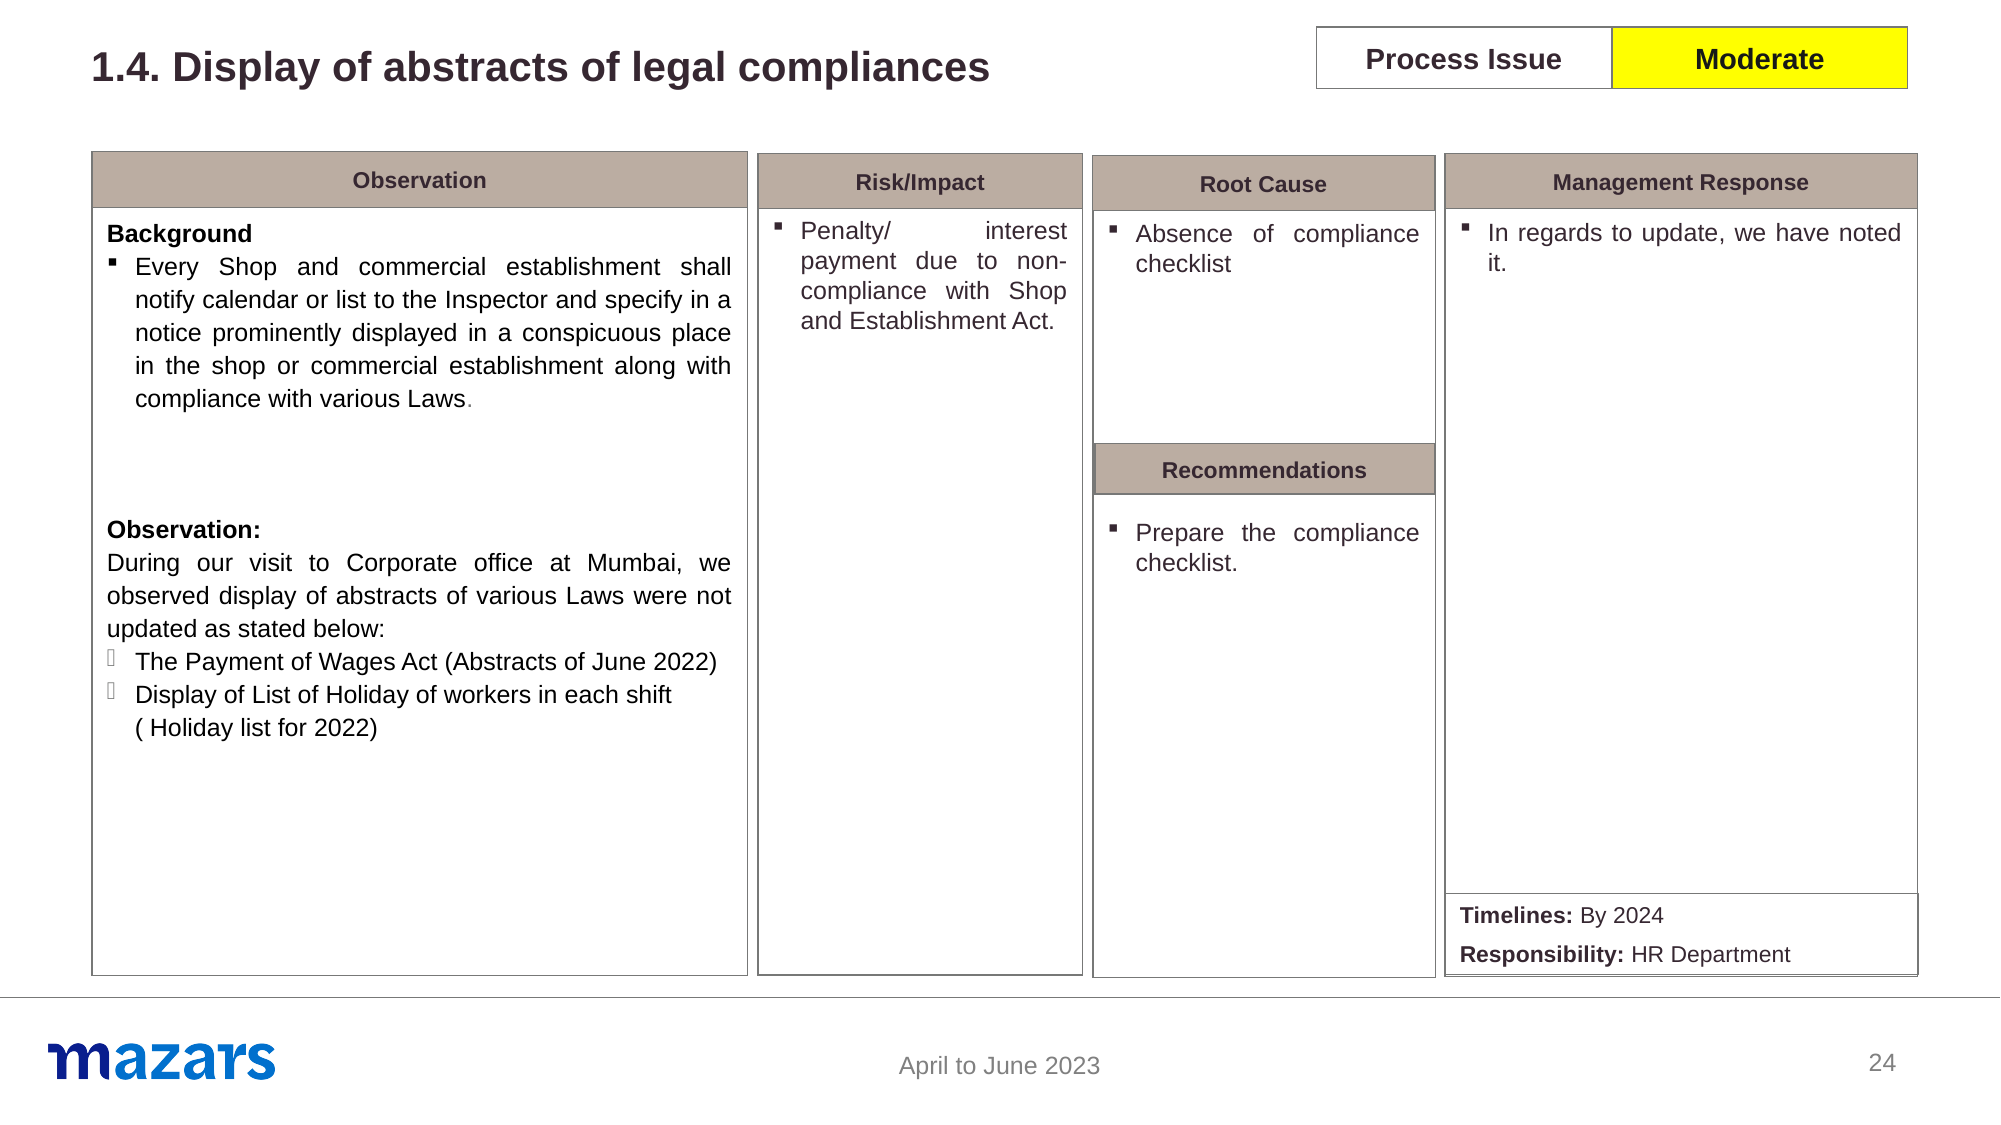

Moderate
Process Issue
1.4. Display of abstracts of legal compliances

24
Observation
Management Response
Risk/Impact
Root Cause

Penalty/ interest payment due to non-compliance with Shop and Establishment Act.

Background
Every Shop and commercial establishment shall notify calendar or list to the Inspector and specify in a notice prominently displayed in a conspicuous place in the shop or commercial establishment along with compliance with various Laws.

Observation:
During our visit to Corporate office at Mumbai, we observed display of abstracts of various Laws were not updated as stated below:
The Payment of Wages Act (Abstracts of June 2022)
Display of List of Holiday of workers in each shift
    ( Holiday list for 2022)

In regards to update, we have noted it.

Absence of compliance checklist

Prepare the compliance checklist.
Recommendations
Timelines: By 2024
Responsibility: HR Department
24
April to June 2023